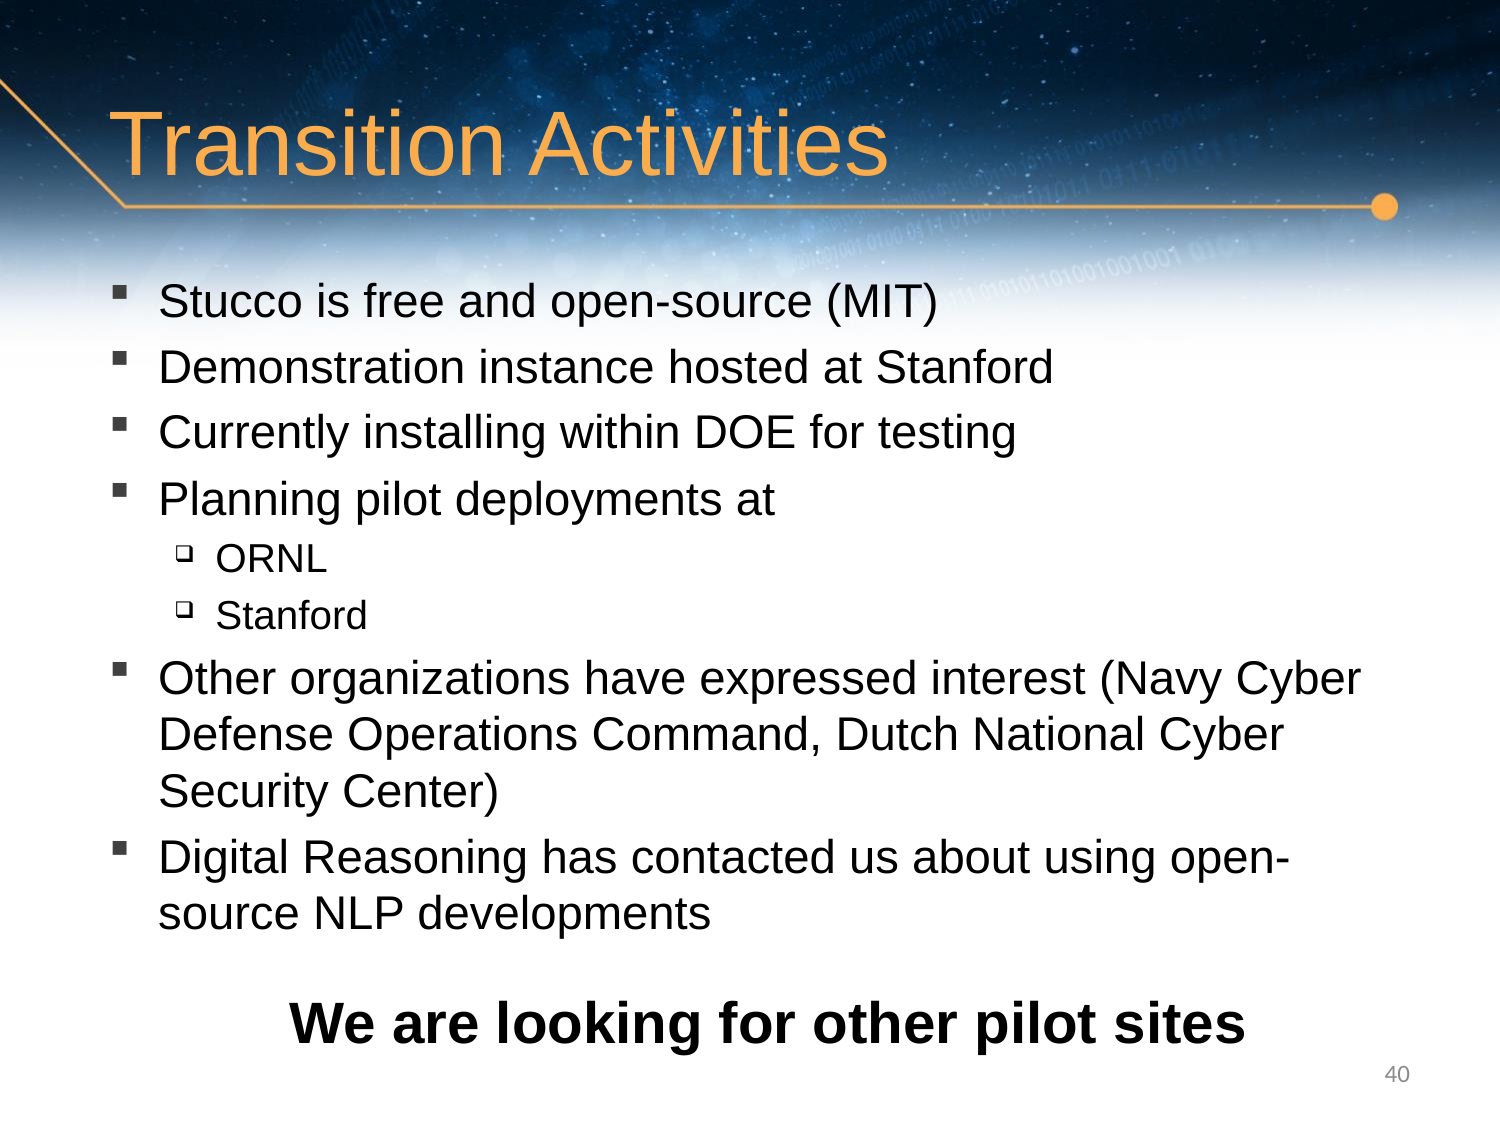

# Transition Activities
Stucco is free and open-source (MIT)
Demonstration instance hosted at Stanford
Currently installing within DOE for testing
Planning pilot deployments at
ORNL
Stanford
Other organizations have expressed interest (Navy Cyber Defense Operations Command, Dutch National Cyber Security Center)
Digital Reasoning has contacted us about using open-source NLP developments
We are looking for other pilot sites
40